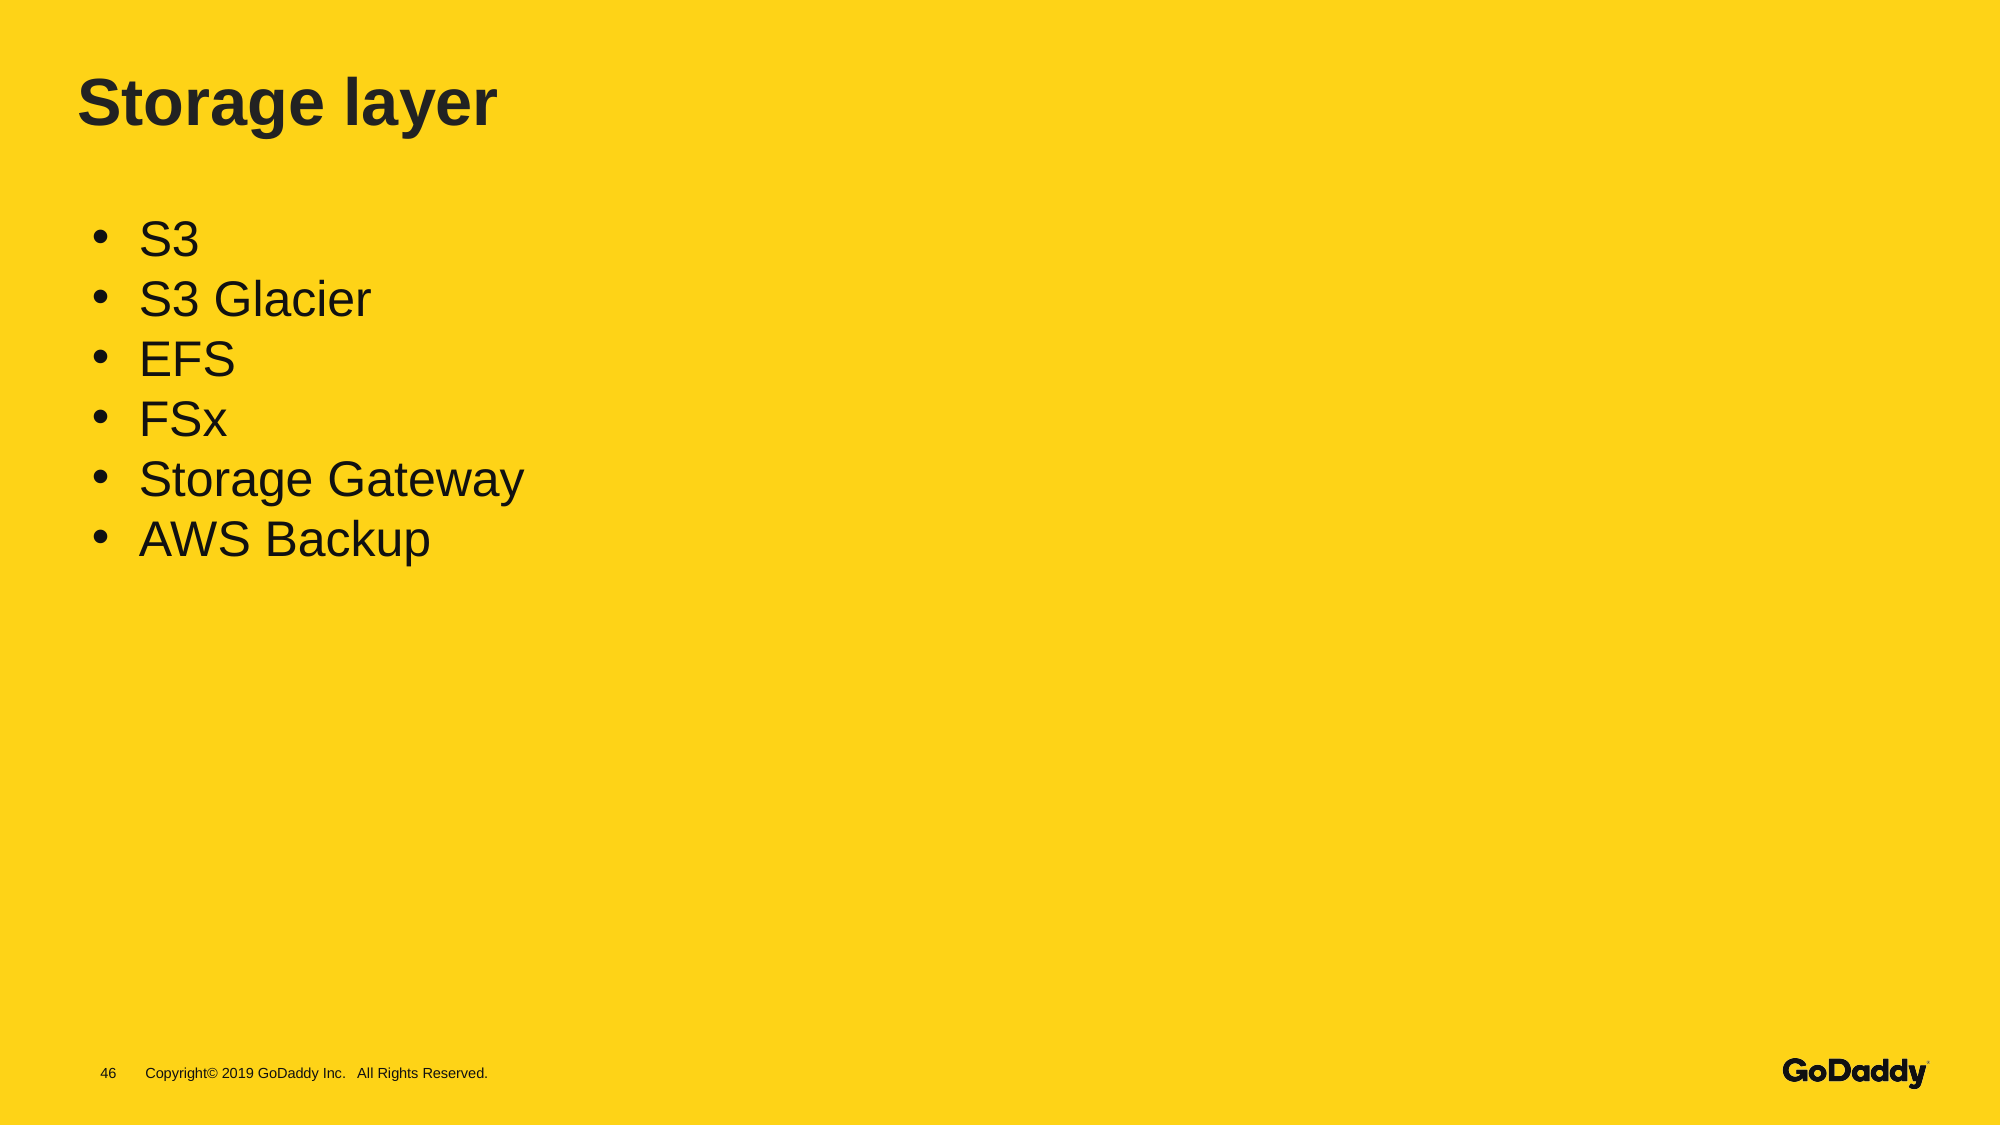

Storage layer
S3
S3 Glacier
EFS
FSx
Storage Gateway
AWS Backup
46
Copyright© 2019 GoDaddy Inc.   All Rights Reserved.